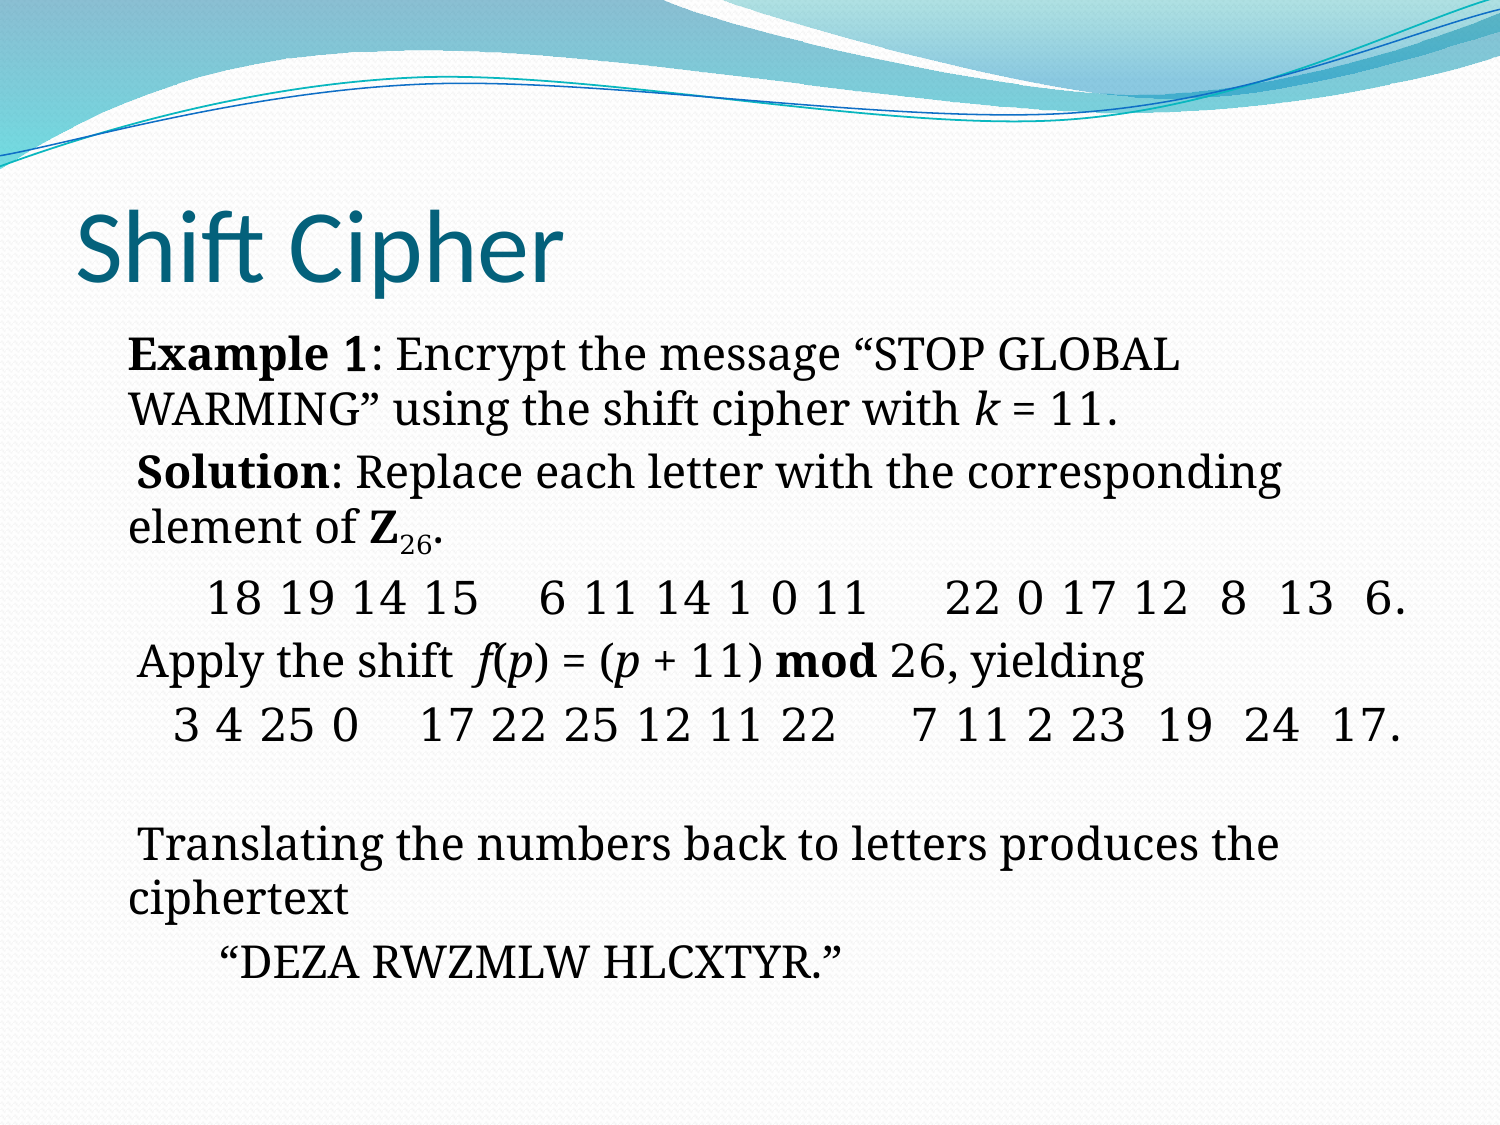

# Shift Cipher
Example 1: Encrypt the message “STOP GLOBAL WARMING” using the shift cipher with k = 11.
    Solution: Replace each letter with the corresponding element of Z26.
        18 19 14 15    6 11 14 1 0 11     22 0 17 12  8  13  6.
    Apply the shift  f(p) = (p + 11) mod 26, yielding
       3 4 25 0    17 22 25 12 11 22     7 11 2 23  19  24  17.
    Translating the numbers back to letters produces the ciphertext
           “DEZA RWZMLW HLCXTYR.”